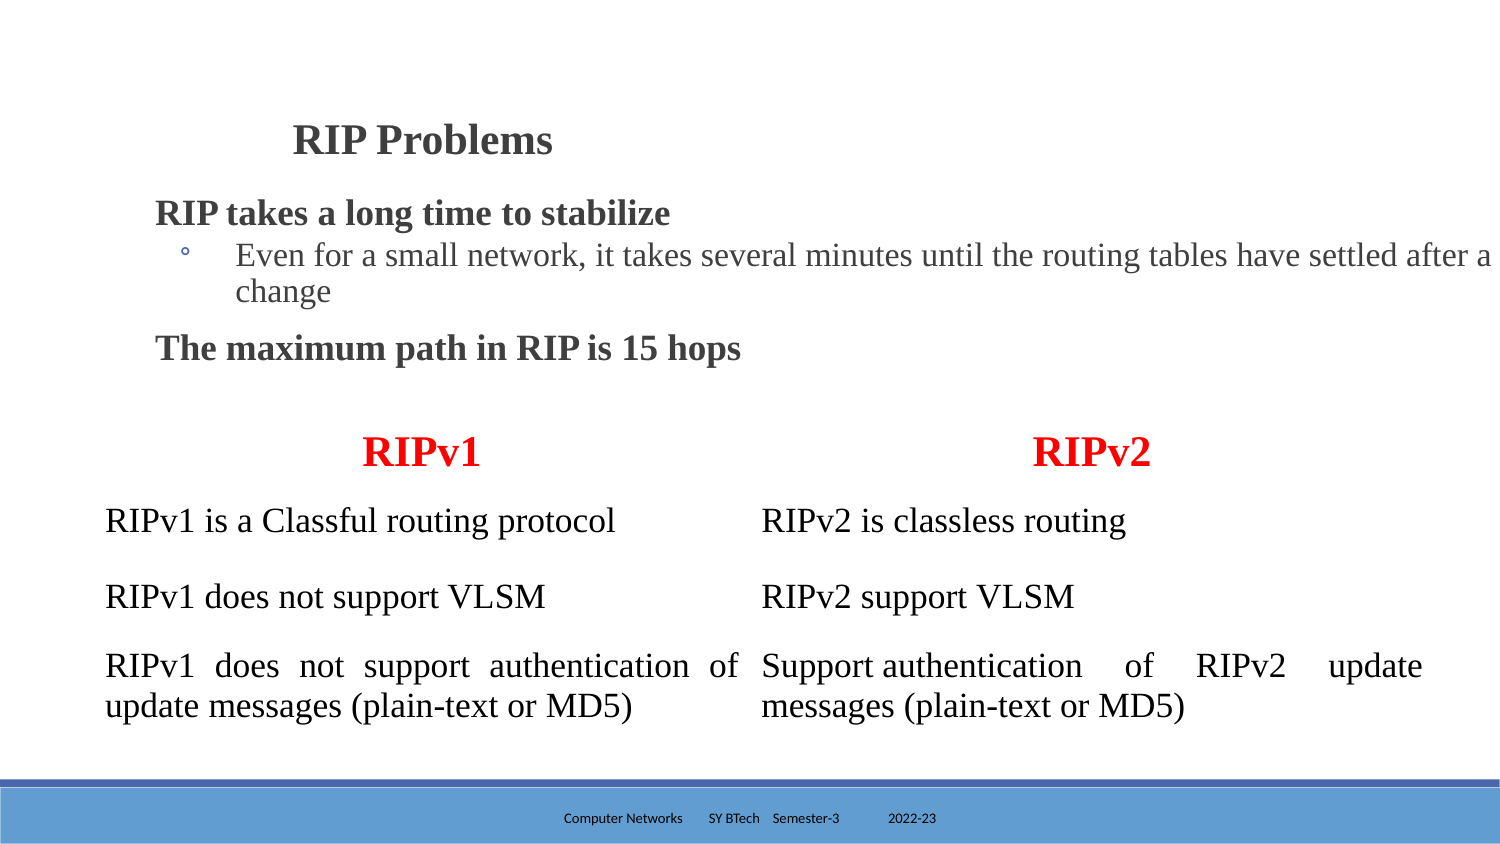

RIP Problems
RIP takes a long time to stabilize
Even for a small network, it takes several minutes until the routing tables have settled after a change
The maximum path in RIP is 15 hops

| RIPv1 | RIPv2 |
| --- | --- |
| RIPv1 is a Classful routing protocol | RIPv2 is classless routing |
| RIPv1 does not support VLSM | RIPv2 support VLSM |
| RIPv1 does not support authentication of update messages (plain-text or MD5) | Support authentication of RIPv2 update messages (plain-text or MD5) |
Computer Networks        SY BTech    Semester-3               2022-23